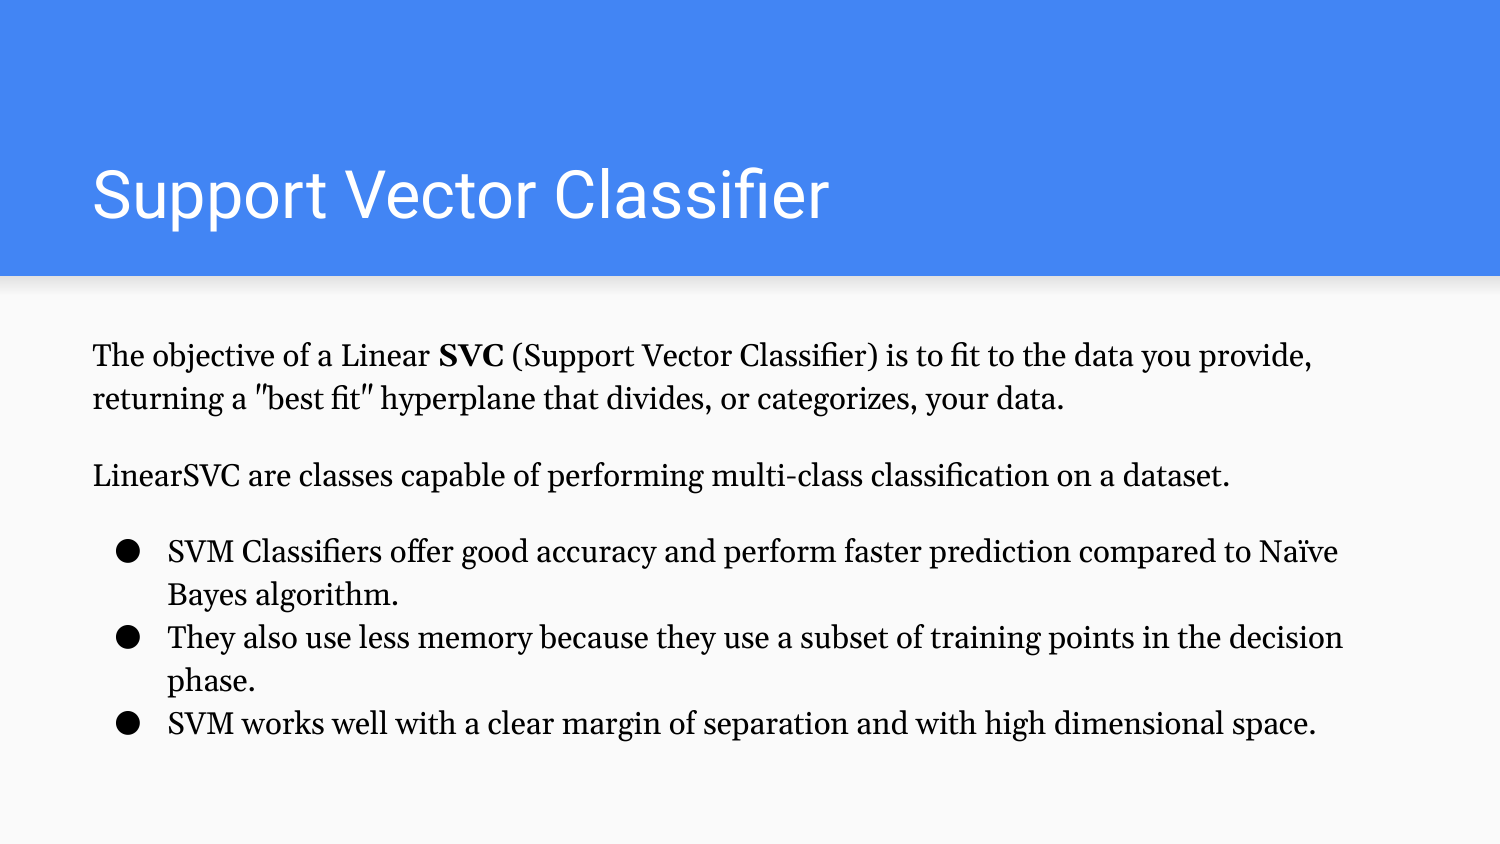

# Support Vector Classifier
The objective of a Linear SVC (Support Vector Classifier) is to fit to the data you provide, returning a "best fit" hyperplane that divides, or categorizes, your data.
LinearSVC are classes capable of performing multi-class classification on a dataset.
SVM Classifiers offer good accuracy and perform faster prediction compared to Naïve Bayes algorithm.
They also use less memory because they use a subset of training points in the decision phase.
SVM works well with a clear margin of separation and with high dimensional space.